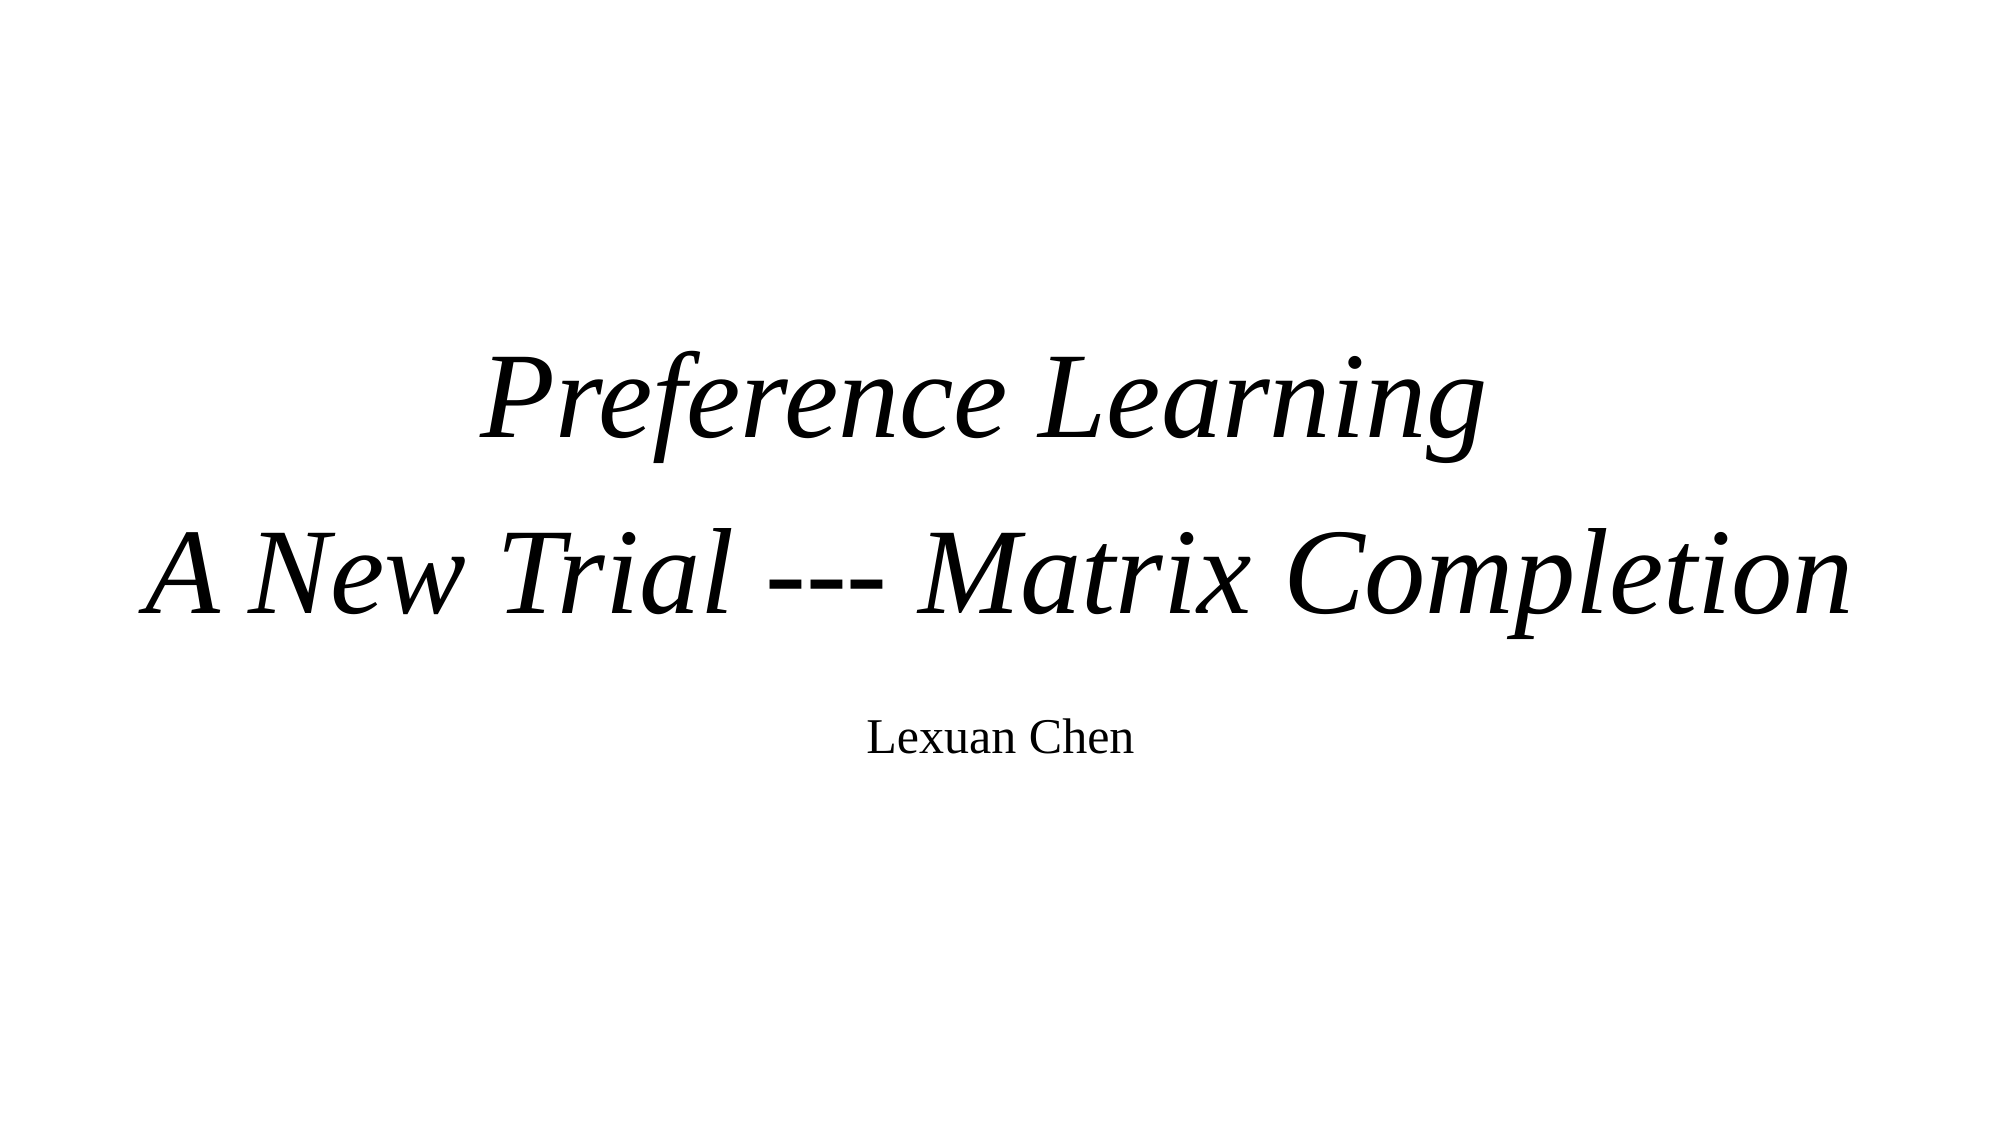

# Preference Learning A New Trial --- Matrix Completion
Lexuan Chen